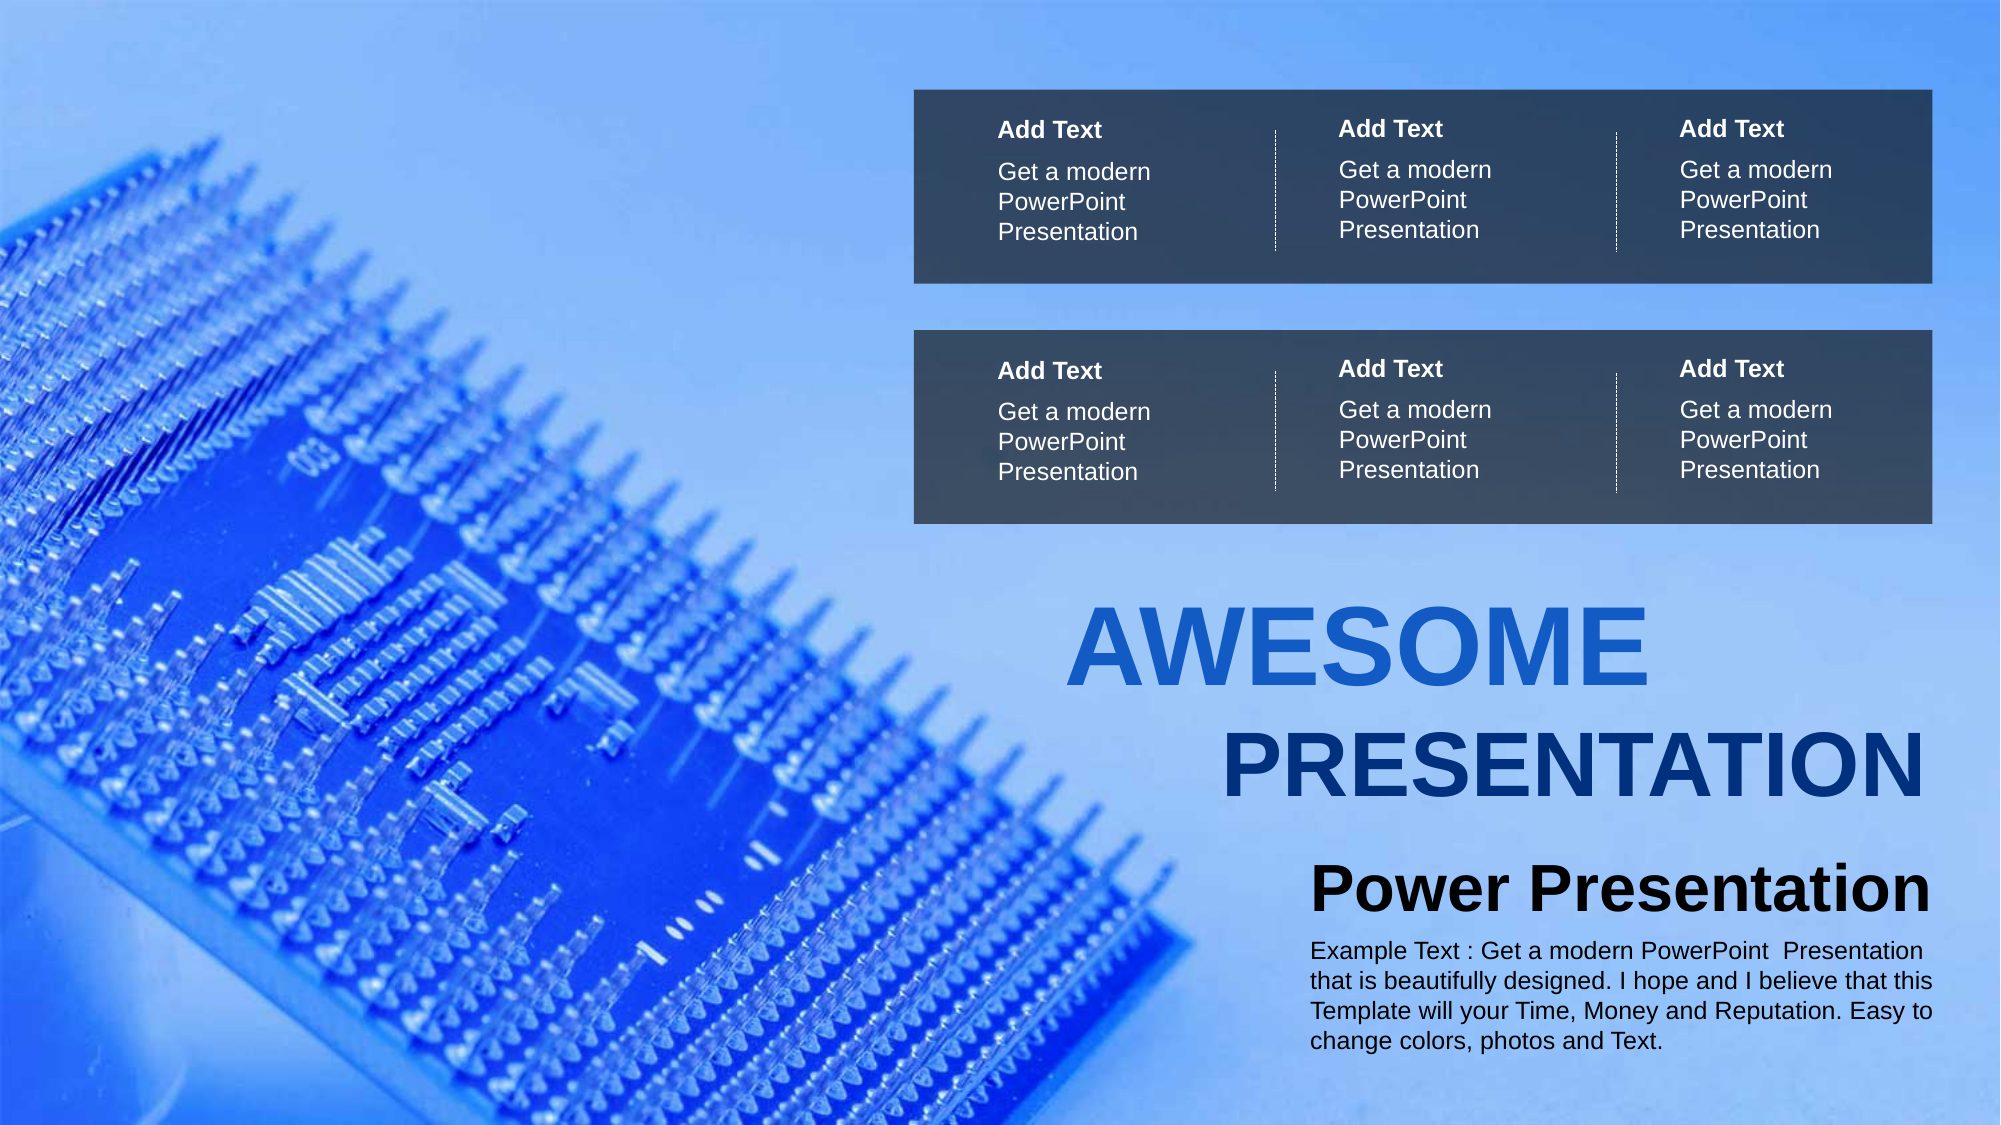

Add Text
Get a modern PowerPoint  Presentation
Add Text
Get a modern PowerPoint  Presentation
Add Text
Get a modern PowerPoint  Presentation

Add Text
Get a modern PowerPoint  Presentation
Add Text
Get a modern PowerPoint  Presentation
Add Text
Get a modern PowerPoint  Presentation
AWESOME
PRESENTATION
Power Presentation
Example Text : Get a modern PowerPoint  Presentation that is beautifully designed. I hope and I believe that this Template will your Time, Money and Reputation. Easy to change colors, photos and Text.